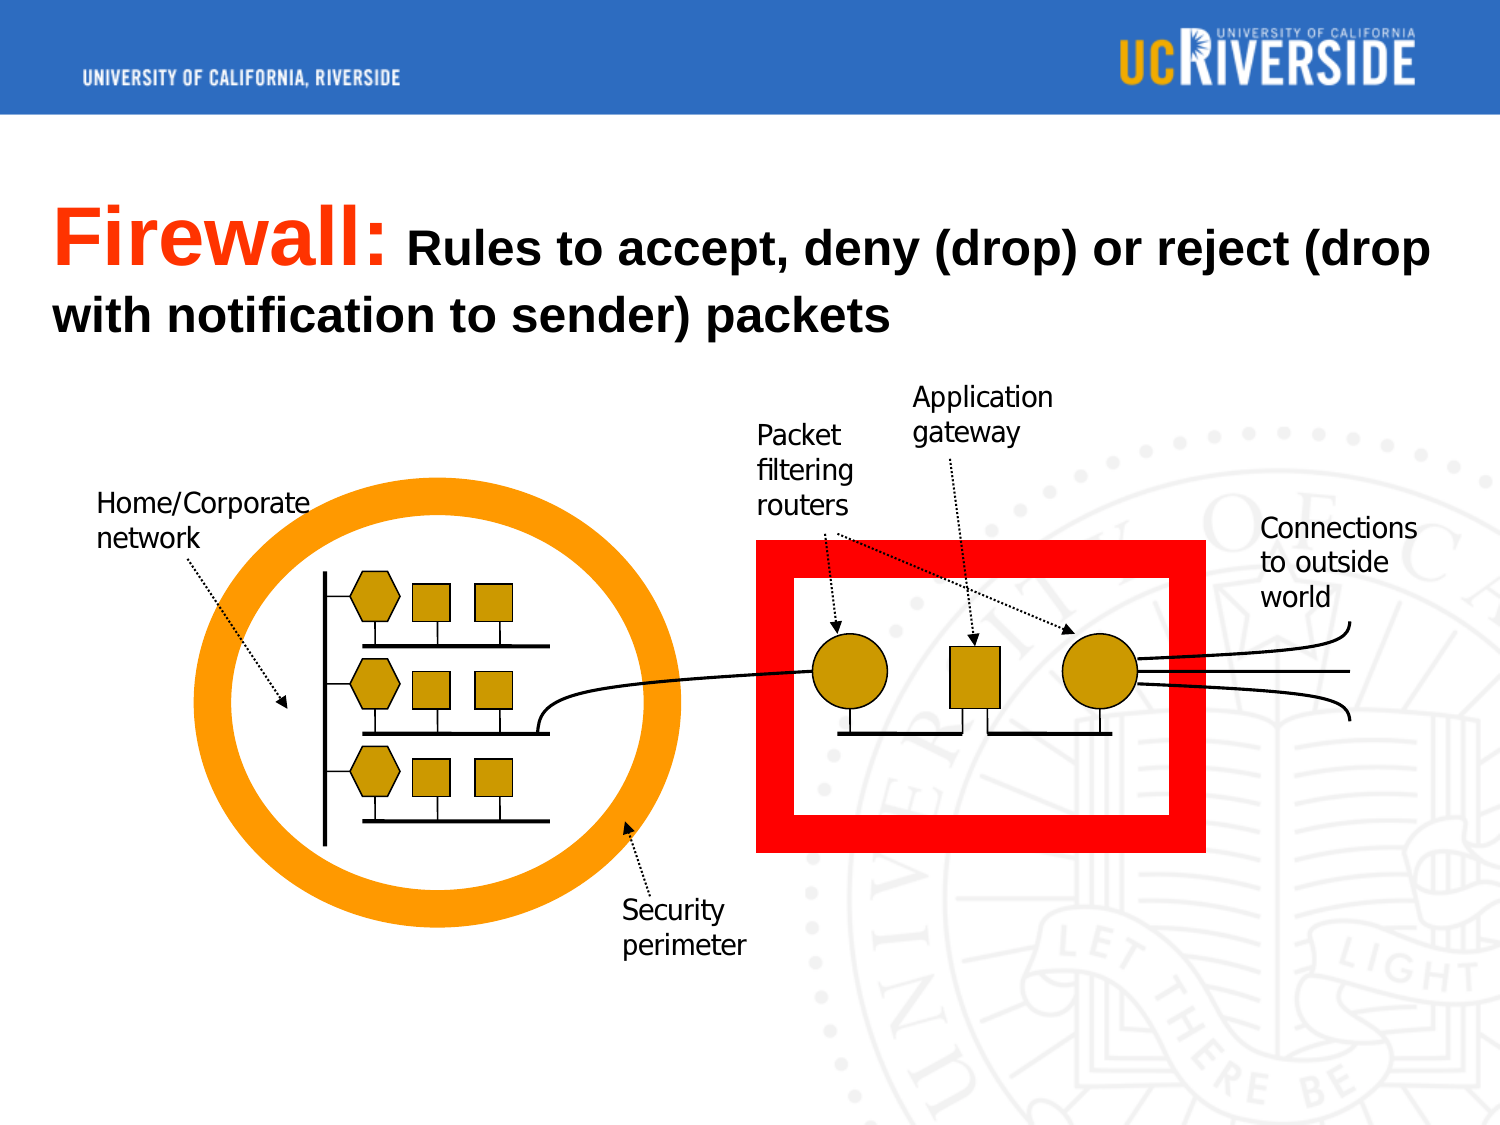

Firewall: Rules to accept, deny (drop) or reject (drop with notification to sender) packets
Application
gateway
Packet
filtering
routers

Home/Corporate
network

Connections
to outside
world

Security
perimeter